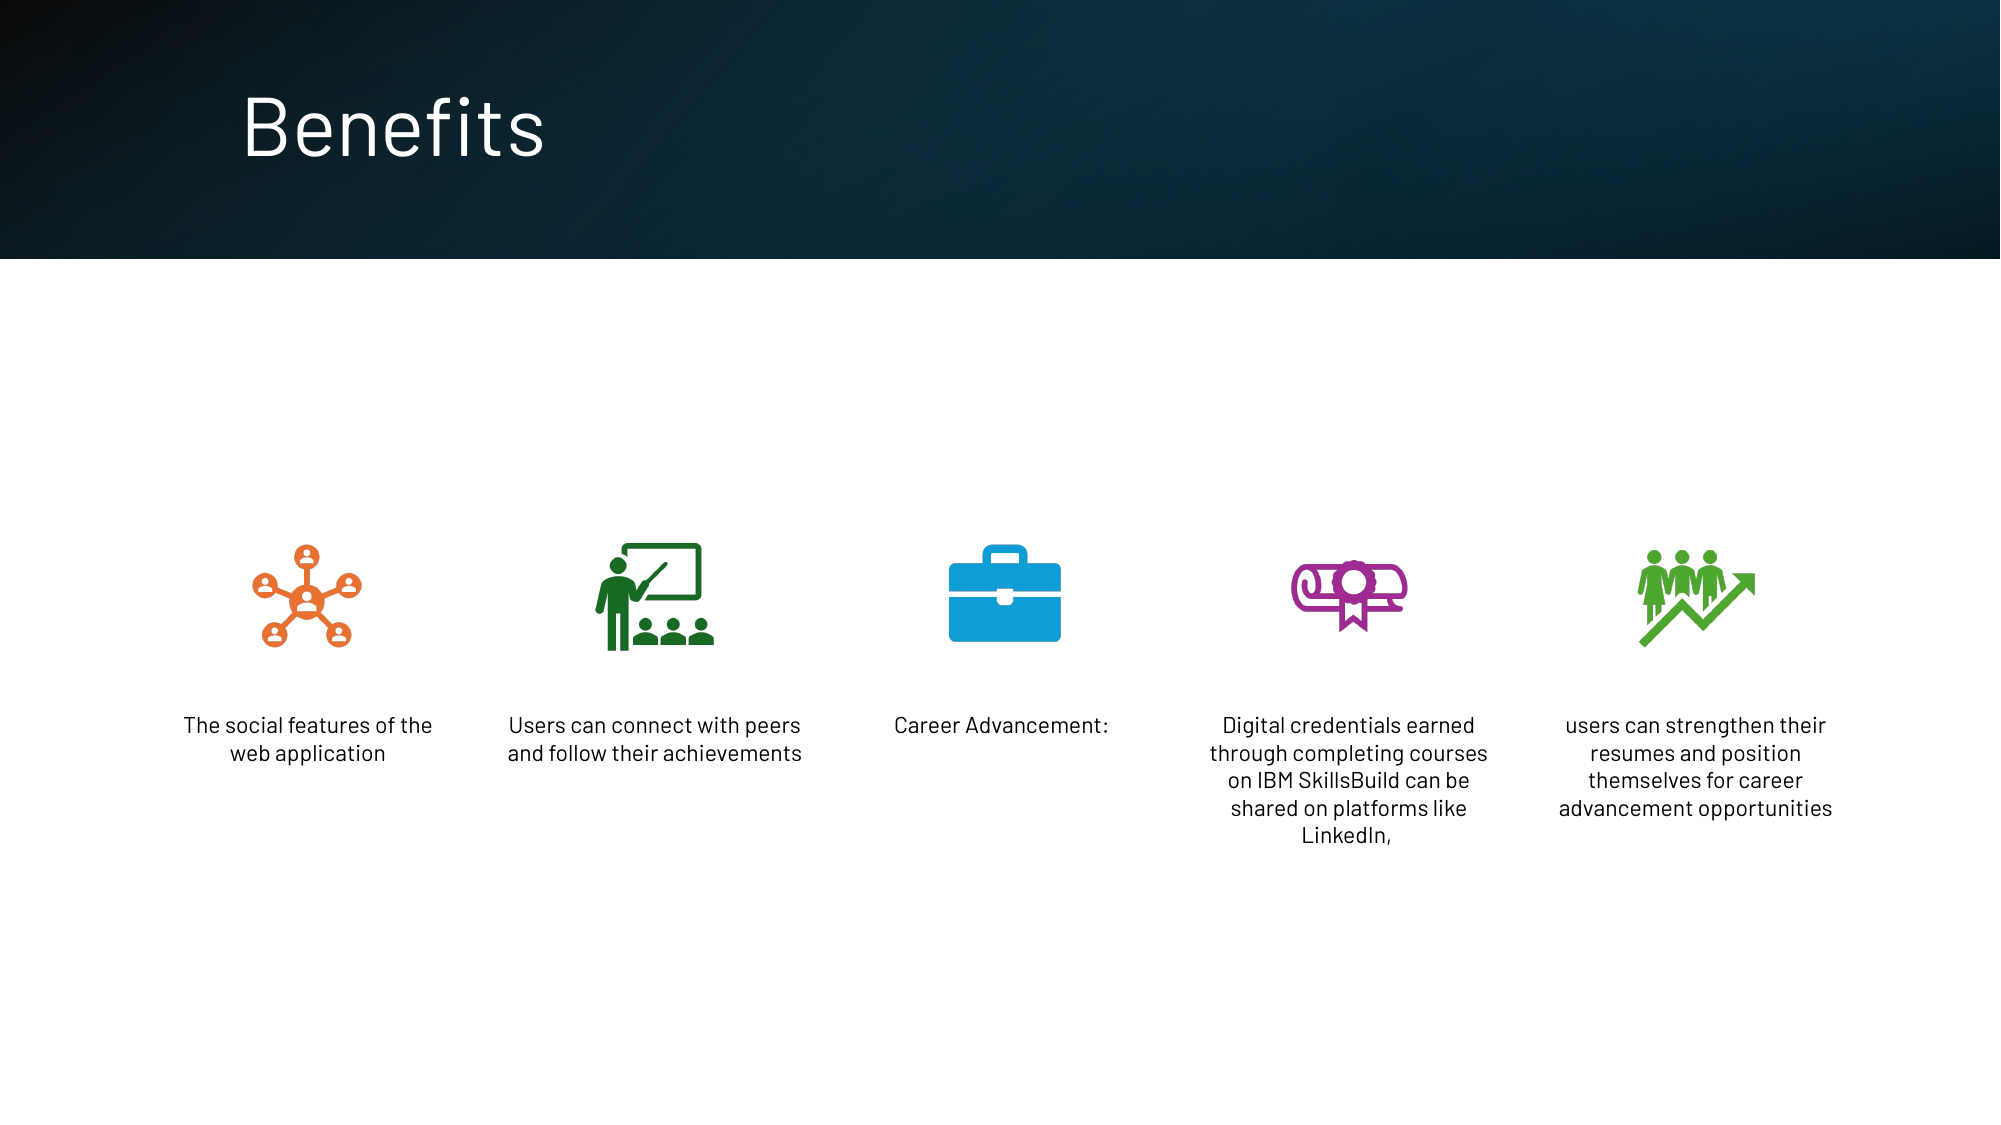

# Benefits
The social features of the web application
Users can connect with peers and follow their achievements
Career Advancement:
Digital credentials earned through completing courses on IBM SkillsBuild can be shared on platforms like LinkedIn,
users can strengthen their resumes and position themselves for career advancement opportunities